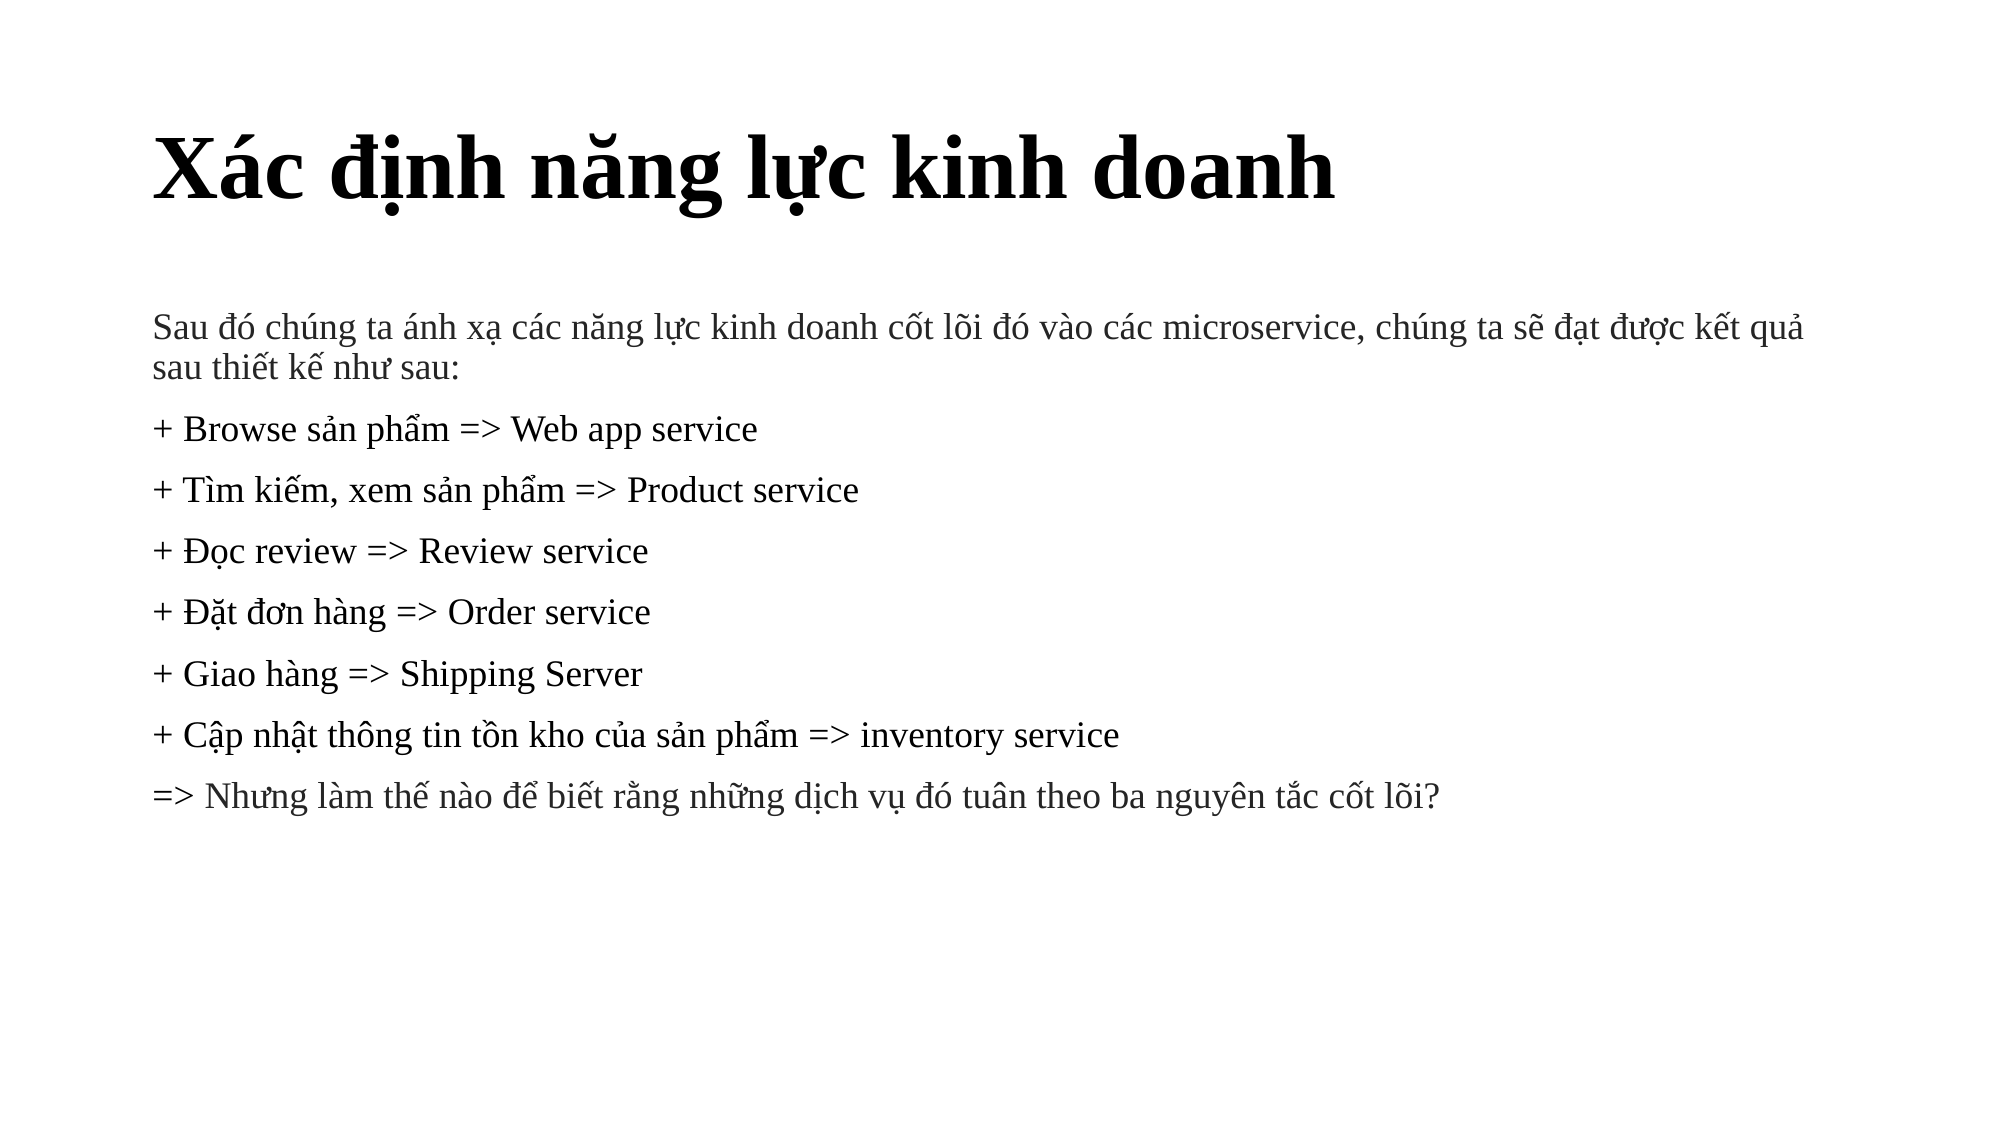

# Xác định năng lực kinh doanh
Sau đó chúng ta ánh xạ các năng lực kinh doanh cốt lõi đó vào các microservice, chúng ta sẽ đạt được kết quả sau thiết kế như sau:
+ Browse sản phẩm => Web app service
+ Tìm kiếm, xem sản phẩm => Product service
+ Đọc review => Review service
+ Đặt đơn hàng => Order service
+ Giao hàng => Shipping Server
+ Cập nhật thông tin tồn kho của sản phẩm => inventory service
=> Nhưng làm thế nào để biết rằng những dịch vụ đó tuân theo ba nguyên tắc cốt lõi?